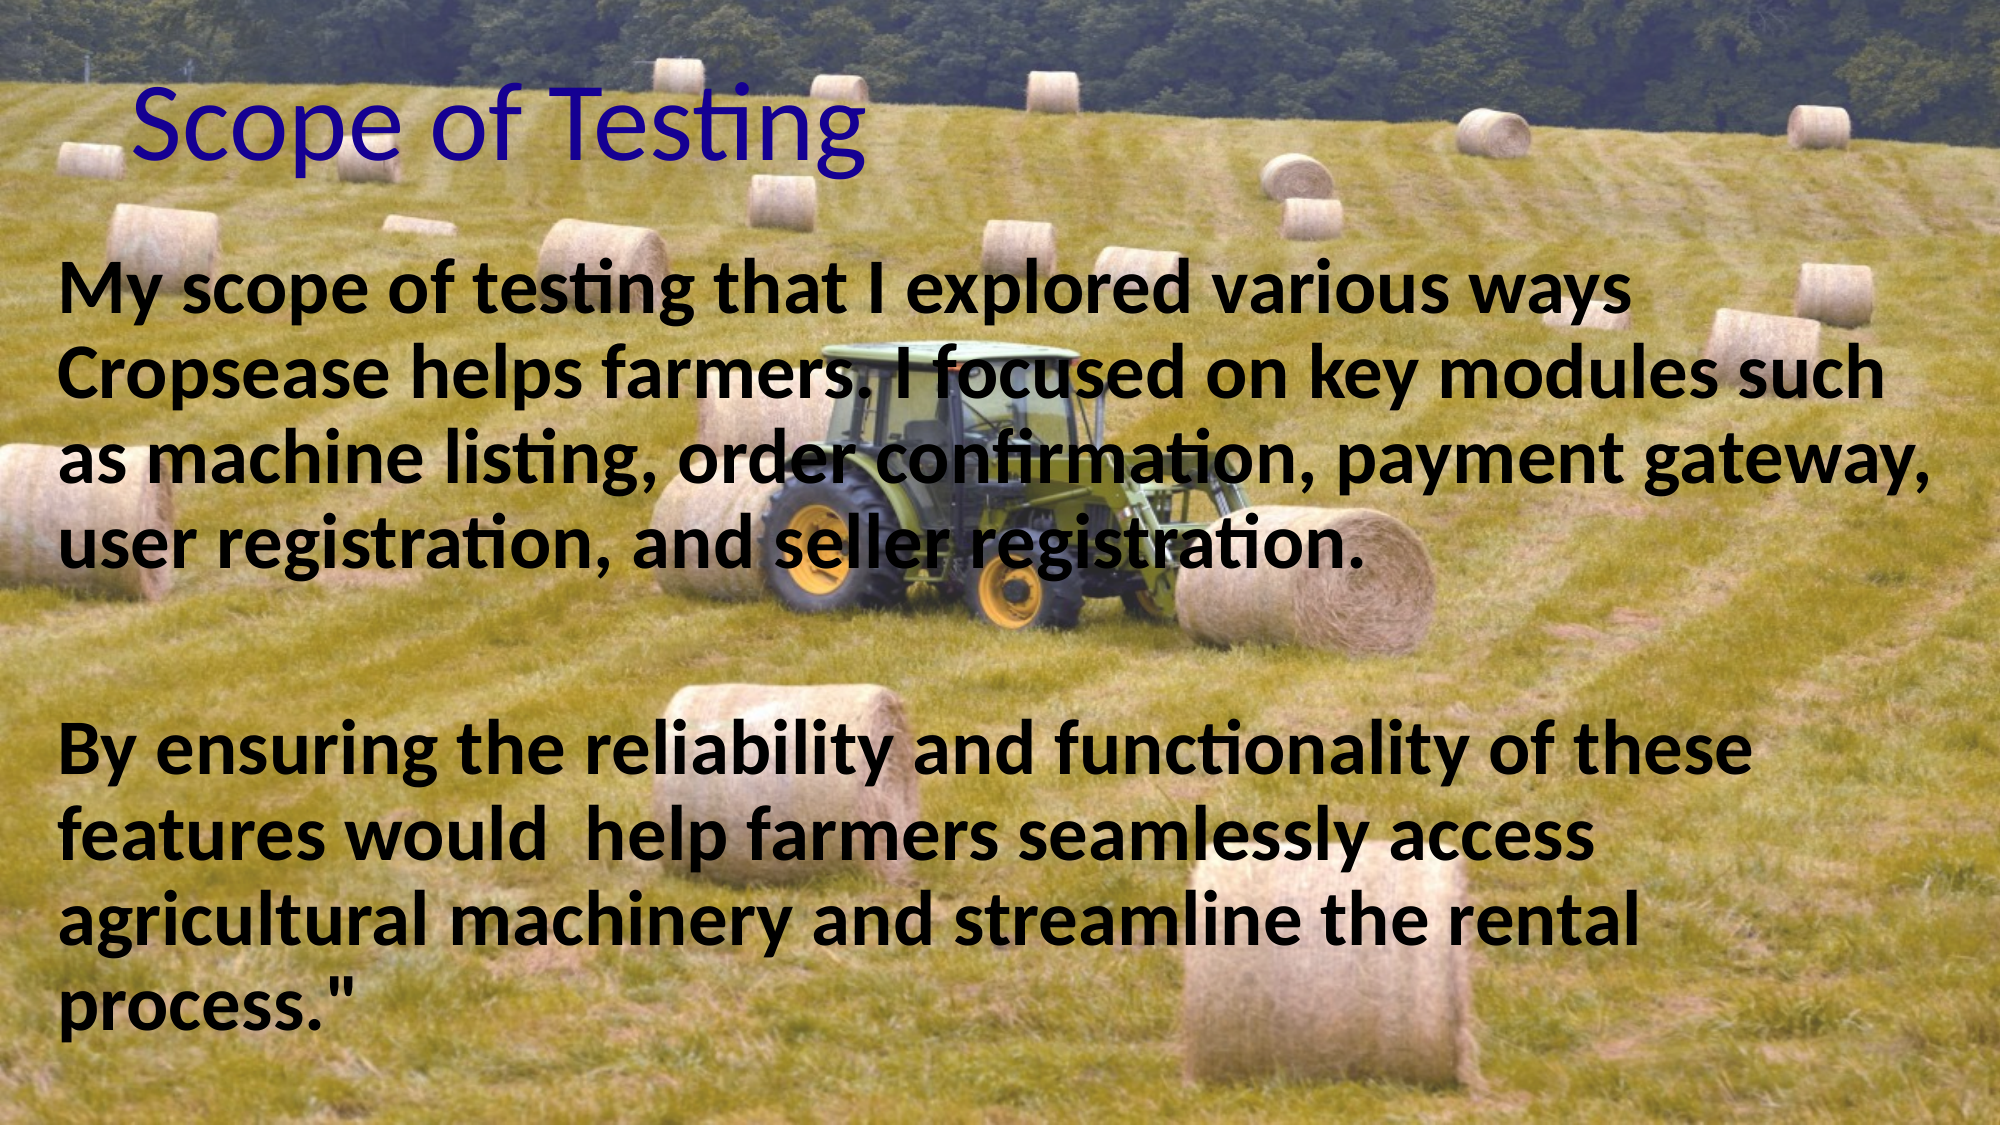

# Scope of Testing
My scope of testing that I explored various ways Cropsease helps farmers. I focused on key modules such as machine listing, order confirmation, payment gateway, user registration, and seller registration.

By ensuring the reliability and functionality of these features would  help farmers seamlessly access agricultural machinery and streamline the rental process."